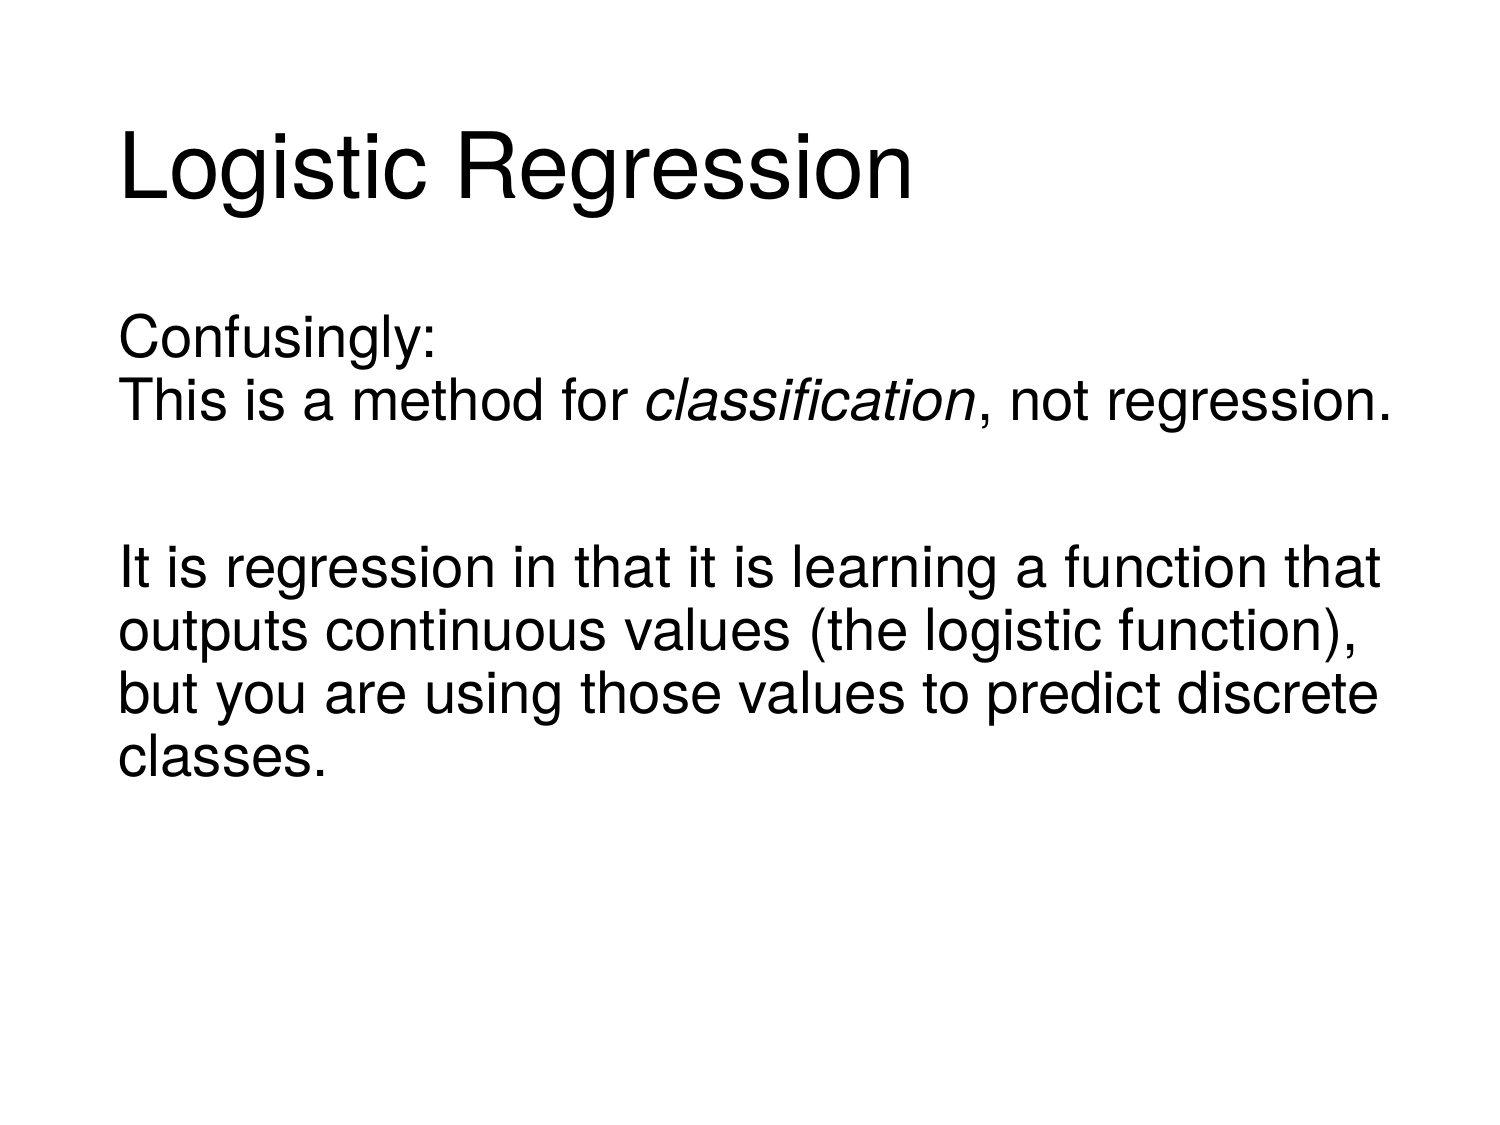

# Logistic Regression
Confusingly:
This is a method for classification, not regression.

It is regression in that it is learning a function that outputs continuous values (the logistic function), but you are using those values to predict discrete classes.